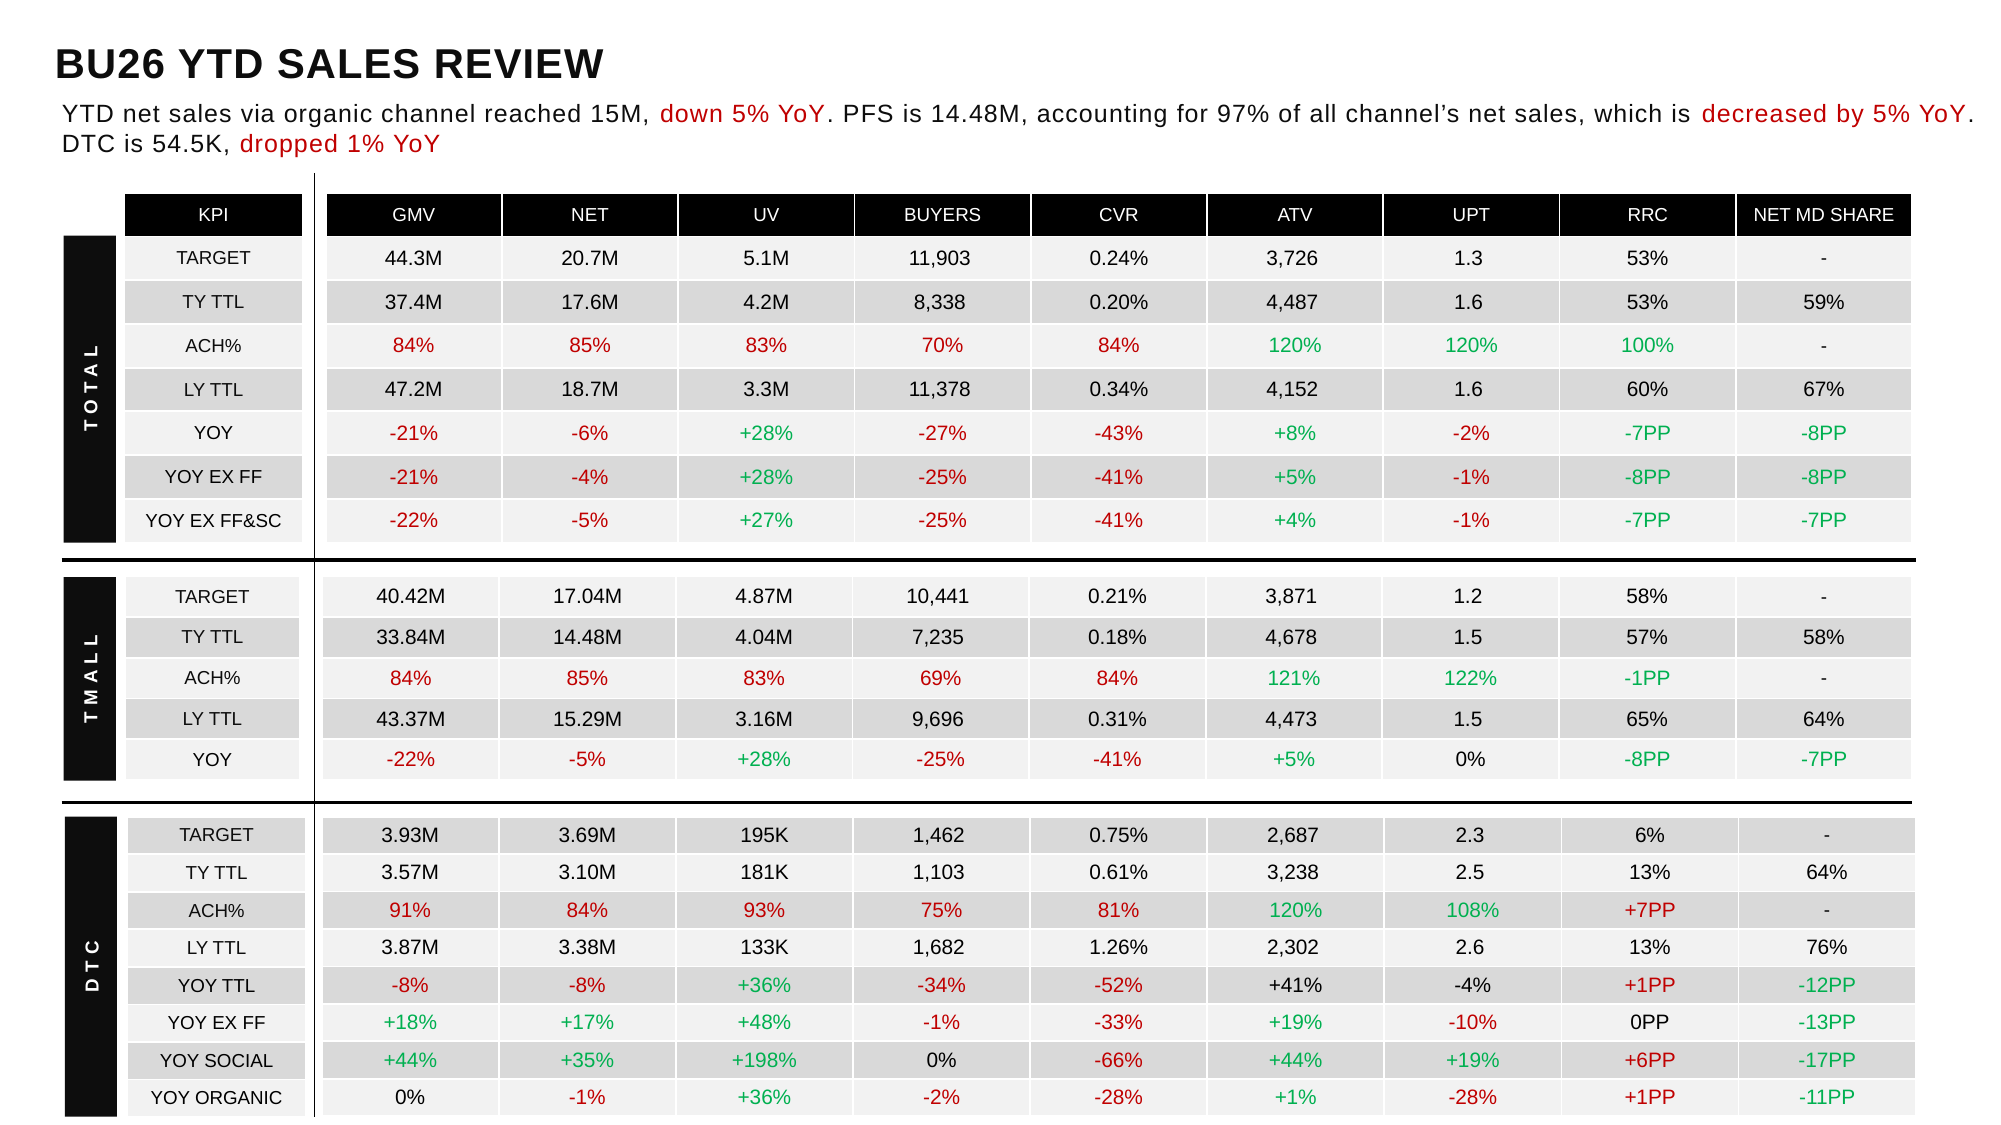

# BU26 YTD SALES REVIEW
YTD net sales via organic channel reached 15M, down 5% YoY. PFS is 14.48M, accounting for 97% of all channel’s net sales, which is decreased by 5% YoY. DTC is 54.5K, dropped 1% YoY
| KPI |
| --- |
| TARGET |
| TY TTL |
| ACH% |
| LY TTL |
| YOY |
| YOY EX FF |
| YOY EX FF&SC |
| GMV | NET | UV | BUYERS | CVR | ATV | UPT | RRC | NET MD SHARE |
| --- | --- | --- | --- | --- | --- | --- | --- | --- |
| 44.3M | 20.7M | 5.1M | 11,903 | 0.24% | 3,726 | 1.3 | 53% | - |
| 37.4M | 17.6M | 4.2M | 8,338 | 0.20% | 4,487 | 1.6 | 53% | 59% |
| 84% | 85% | 83% | 70% | 84% | 120% | 120% | 100% | - |
| 47.2M | 18.7M | 3.3M | 11,378 | 0.34% | 4,152 | 1.6 | 60% | 67% |
| -21% | -6% | +28% | -27% | -43% | +8% | -2% | -7PP | -8PP |
| -21% | -4% | +28% | -25% | -41% | +5% | -1% | -8PP | -8PP |
| -22% | -5% | +27% | -25% | -41% | +4% | -1% | -7PP | -7PP |
TOTAL
| 40.42M | 17.04M | 4.87M | 10,441 | 0.21% | 3,871 | 1.2 | 58% | - |
| --- | --- | --- | --- | --- | --- | --- | --- | --- |
| 33.84M | 14.48M | 4.04M | 7,235 | 0.18% | 4,678 | 1.5 | 57% | 58% |
| 84% | 85% | 83% | 69% | 84% | 121% | 122% | -1PP | - |
| 43.37M | 15.29M | 3.16M | 9,696 | 0.31% | 4,473 | 1.5 | 65% | 64% |
| -22% | -5% | +28% | -25% | -41% | +5% | 0% | -8PP | -7PP |
| TARGET |
| --- |
| TY TTL |
| ACH% |
| LY TTL |
| YOY |
TMALL
DTC
| TARGET |
| --- |
| TY TTL |
| ACH% |
| LY TTL |
| YOY TTL |
| YOY EX FF |
| YOY SOCIAL |
| YOY ORGANIC |
| 3.93M | 3.69M | 195K | 1,462 | 0.75% | 2,687 | 2.3 | 6% | - |
| --- | --- | --- | --- | --- | --- | --- | --- | --- |
| 3.57M | 3.10M | 181K | 1,103 | 0.61% | 3,238 | 2.5 | 13% | 64% |
| 91% | 84% | 93% | 75% | 81% | 120% | 108% | +7PP | - |
| 3.87M | 3.38M | 133K | 1,682 | 1.26% | 2,302 | 2.6 | 13% | 76% |
| -8% | -8% | +36% | -34% | -52% | +41% | -4% | +1PP | -12PP |
| +18% | +17% | +48% | -1% | -33% | +19% | -10% | 0PP | -13PP |
| +44% | +35% | +198% | 0% | -66% | +44% | +19% | +6PP | -17PP |
| 0% | -1% | +36% | -2% | -28% | +1% | -28% | +1PP | -11PP |